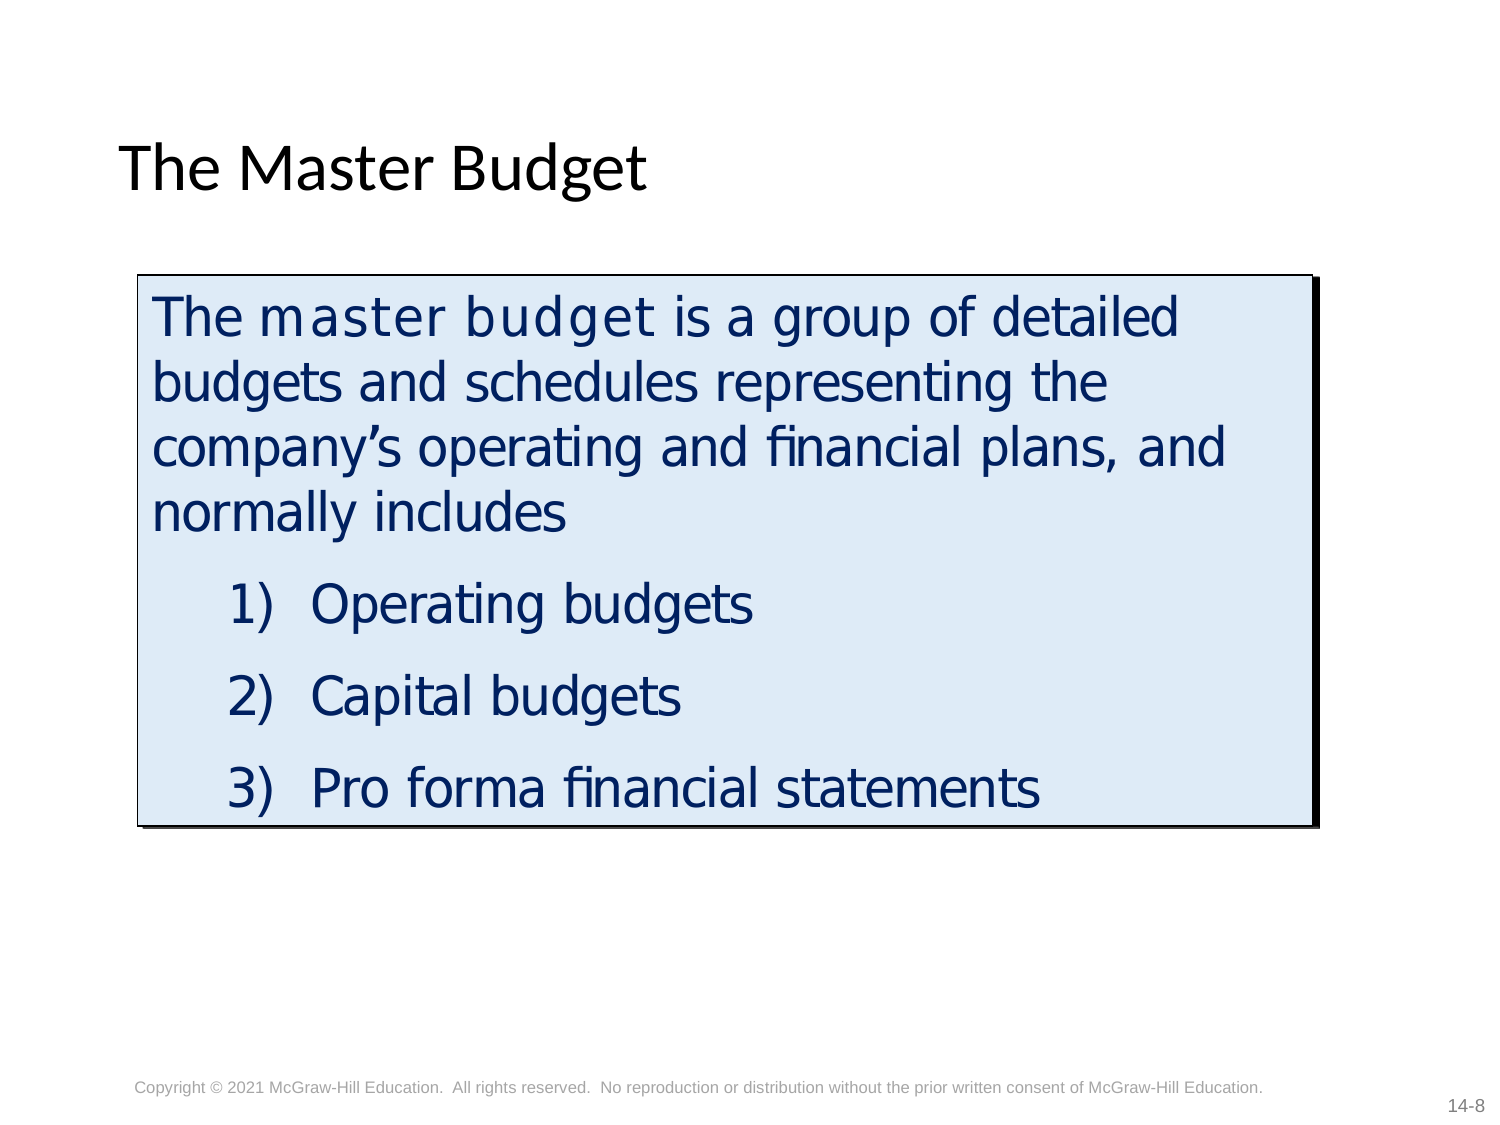

# The Master Budget
The master budget is a group of detailed budgets and schedules representing the company’s operating and financial plans, and normally includes
Operating budgets
Capital budgets
Pro forma financial statements